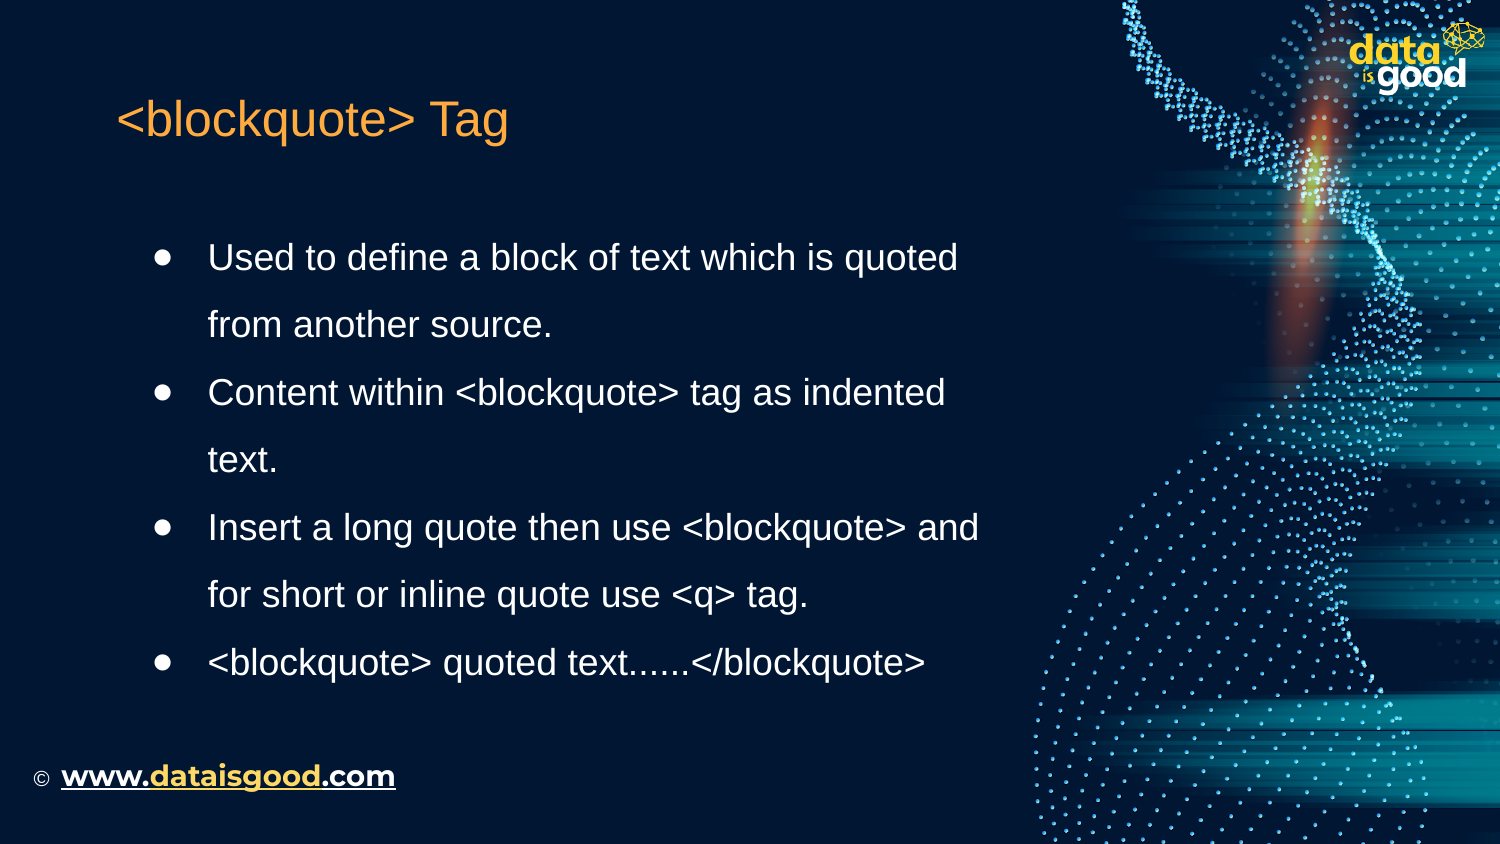

# <blockquote> Tag
Used to define a block of text which is quoted from another source.
Content within <blockquote> tag as indented text.
Insert a long quote then use <blockquote> and for short or inline quote use <q> tag.
<blockquote> quoted text......</blockquote>